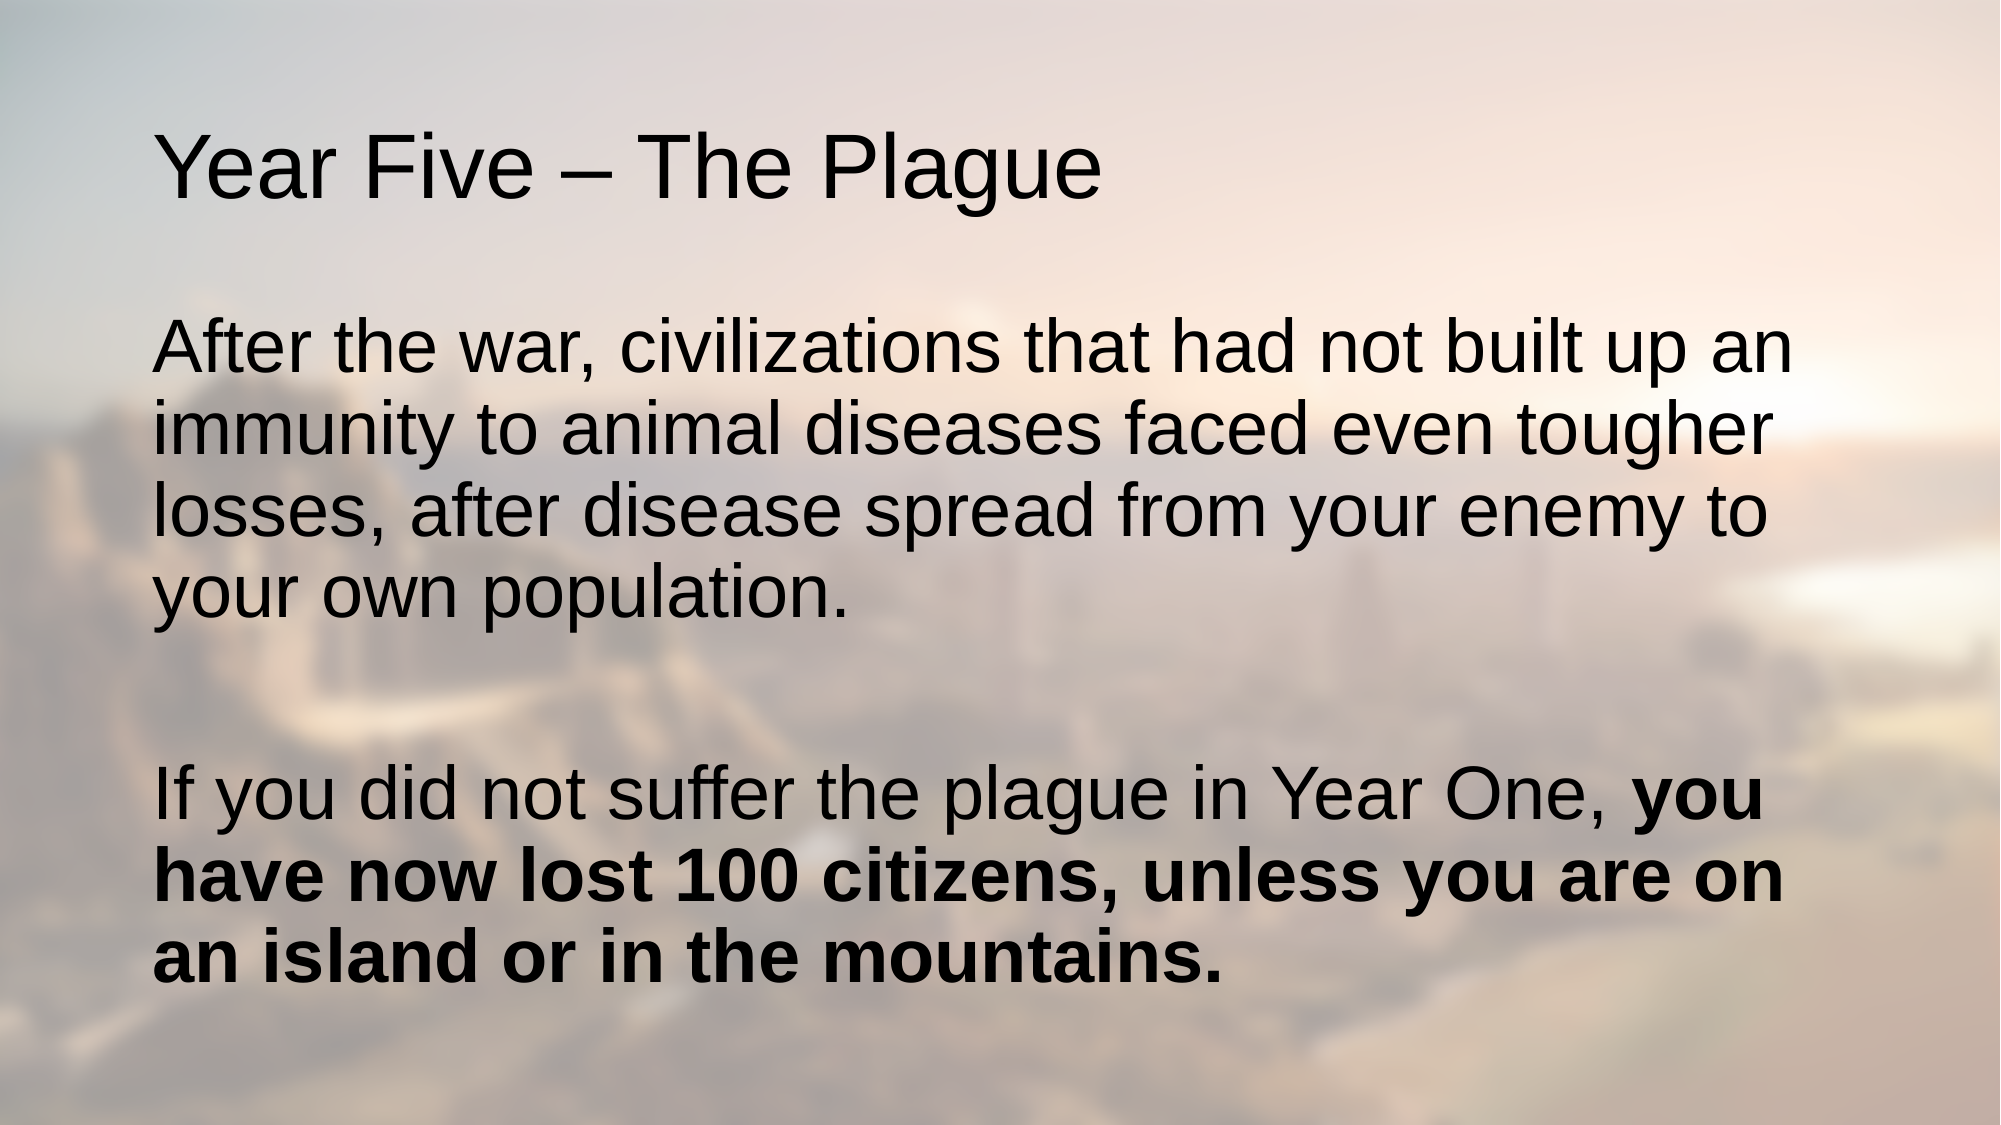

# Year Five – The Plague
After the war, civilizations that had not built up an immunity to animal diseases faced even tougher losses, after disease spread from your enemy to your own population.

If you did not suffer the plague in Year One, you have now lost 100 citizens, unless you are on an island or in the mountains.